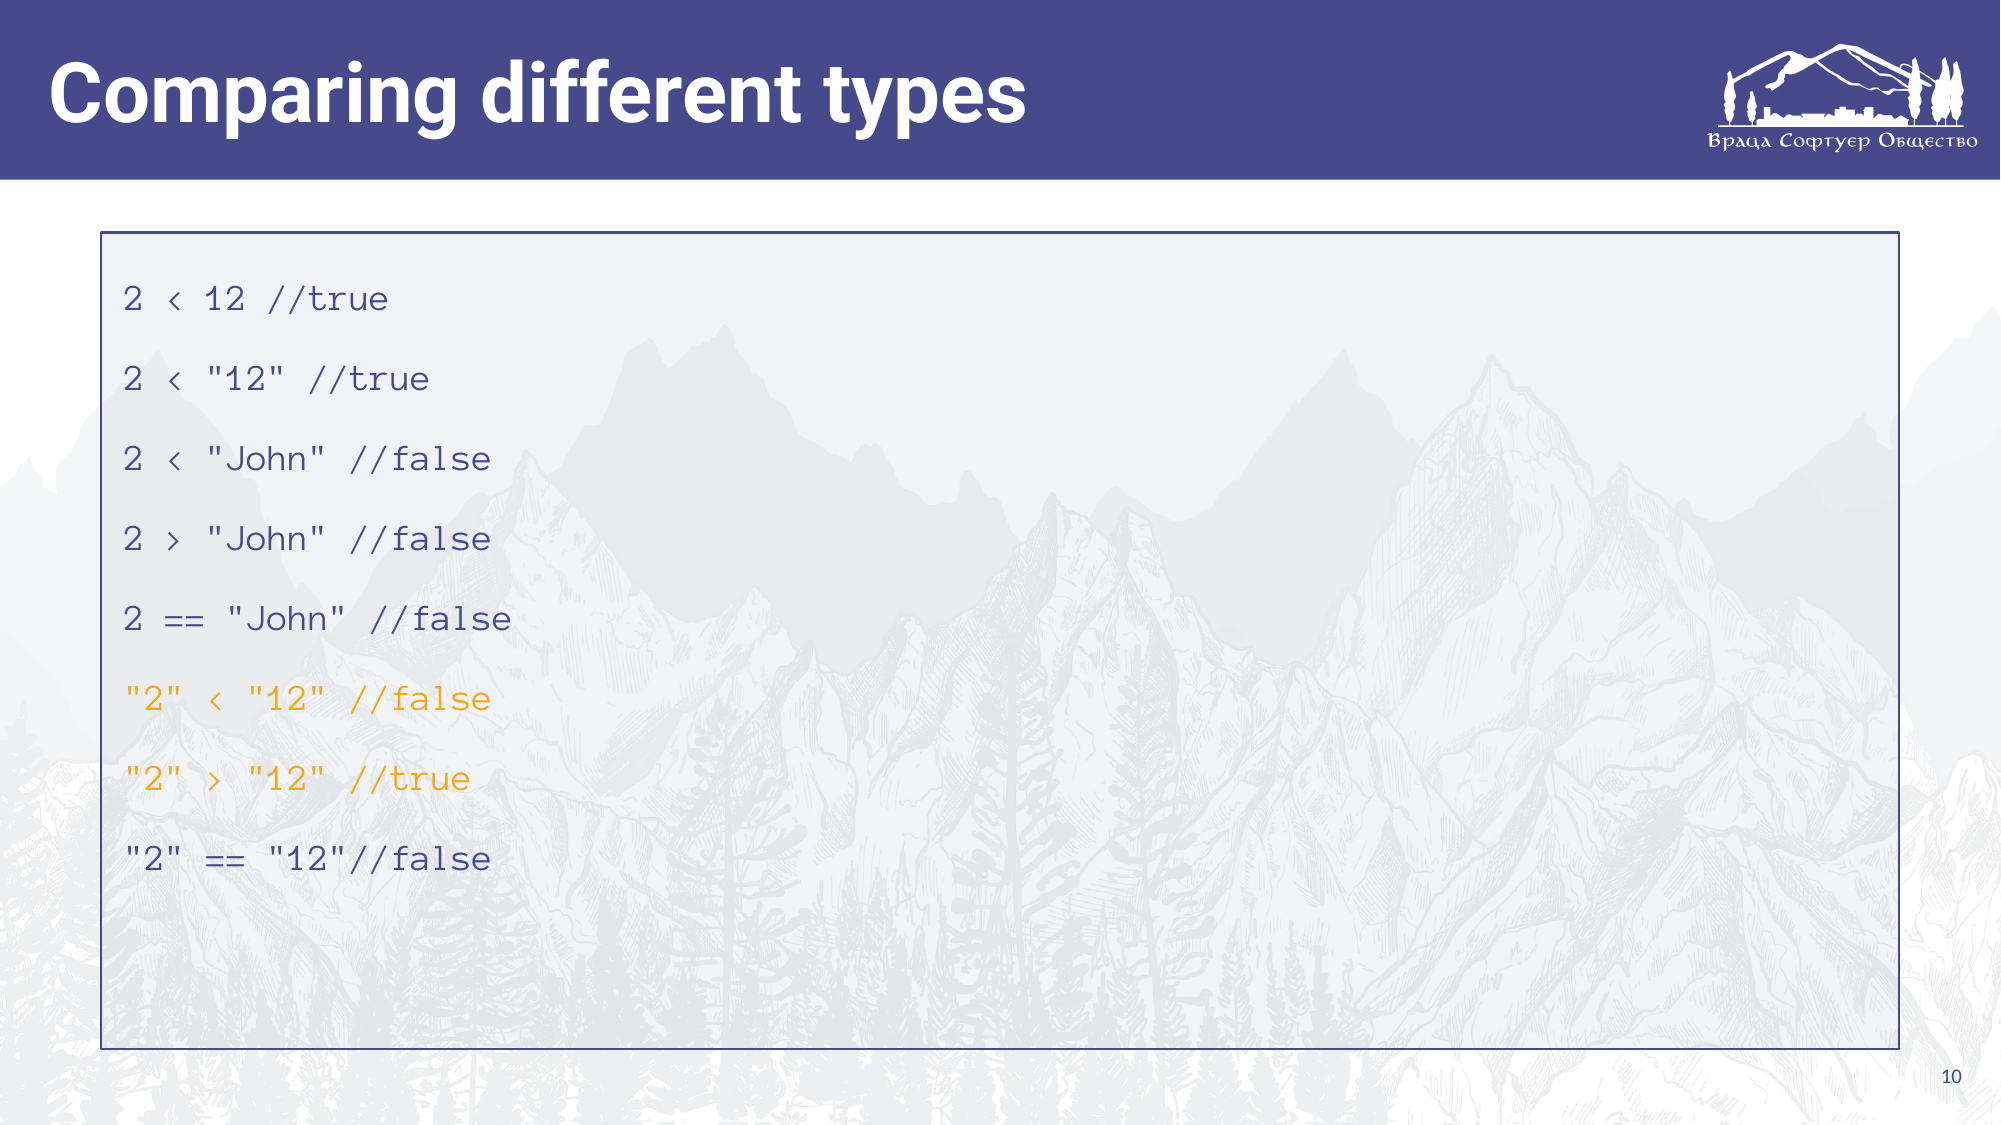

# Comparing different types
2 < 12 //true
2 < "12" //true
2 < "John" //false
2 > "John" //false
2 == "John" //false
"2" < "12" //false
"2" > "12" //true
"2" == "12"//false

10